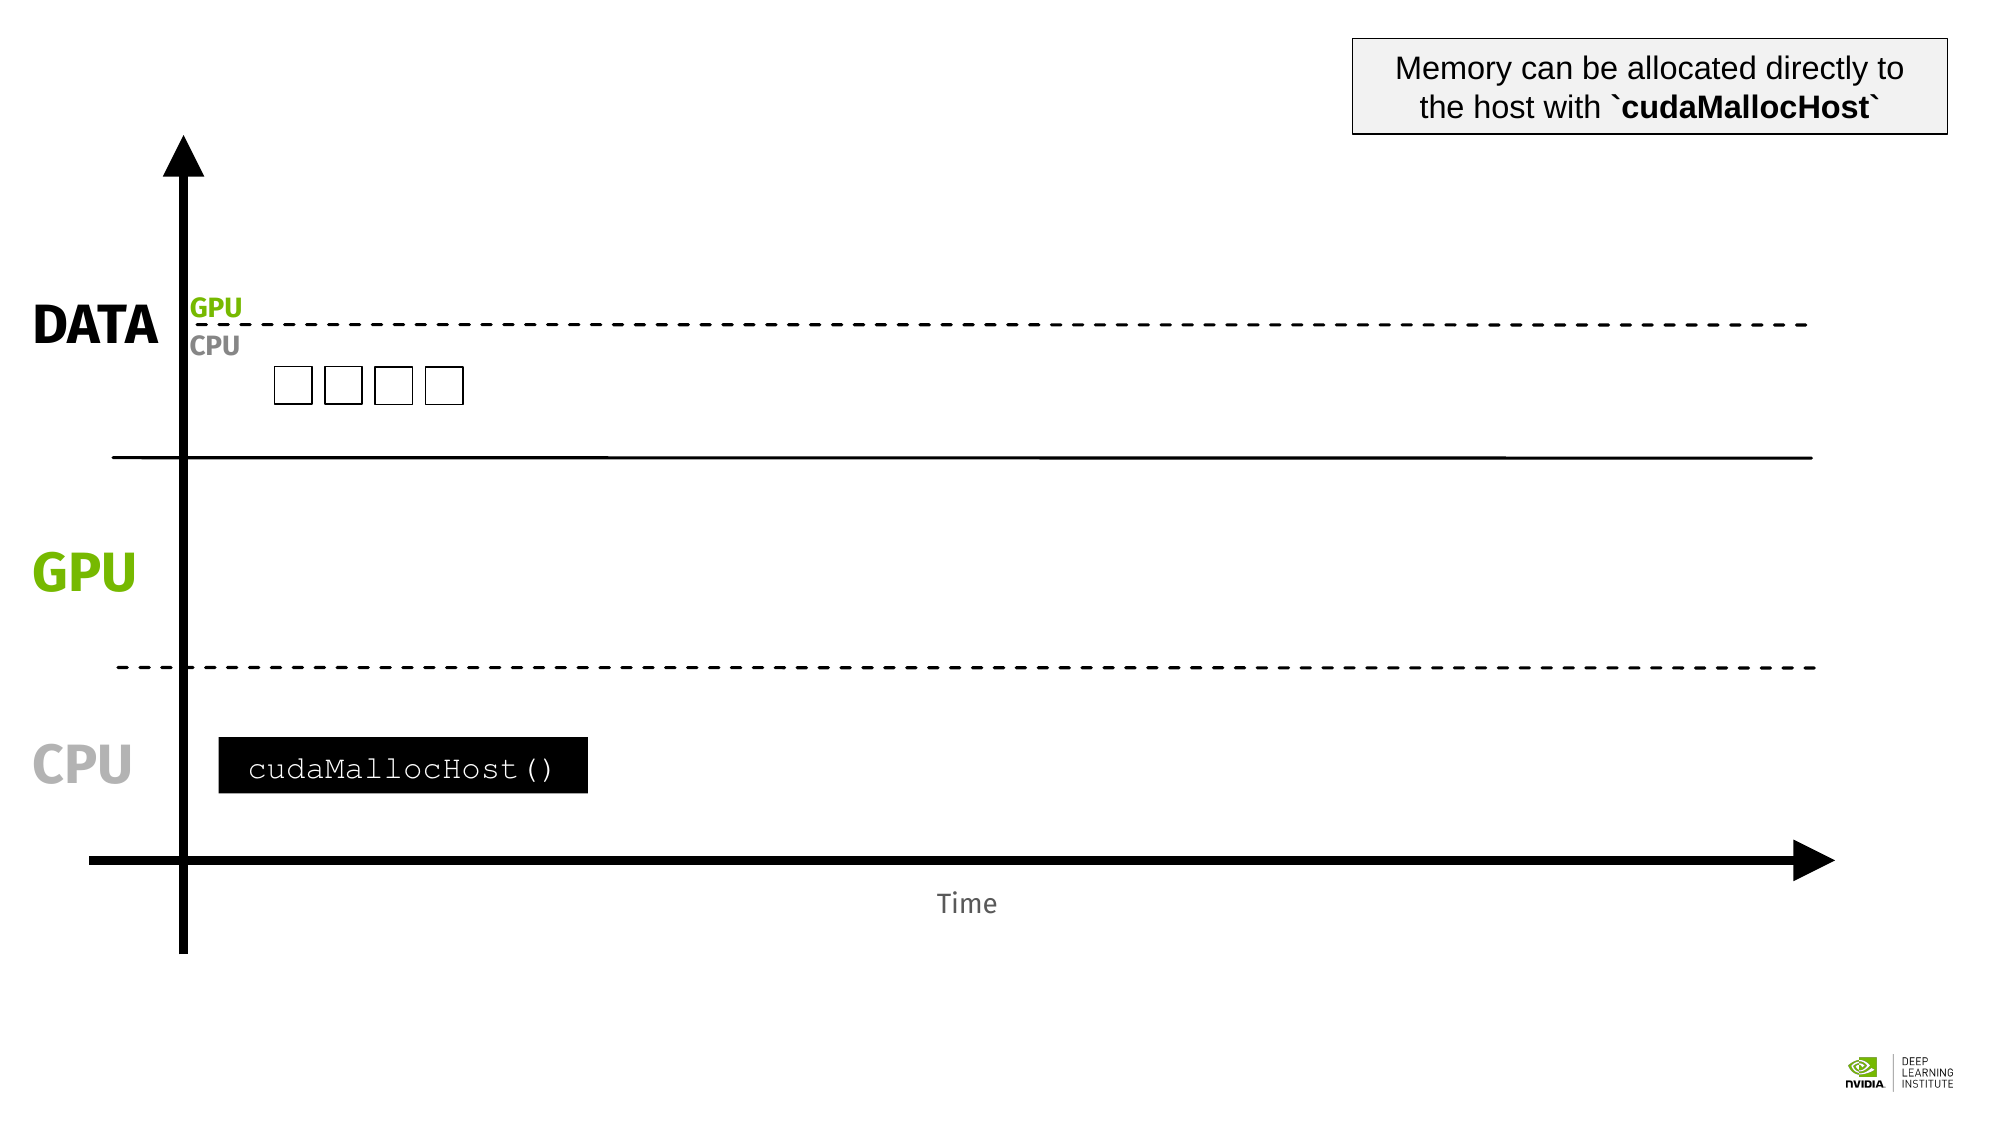

Memory can be allocated directly to the host with `cudaMallocHost`
TIME
GPU
DATA
CPU

GPU
CPU
cudaMallocHost()
Time